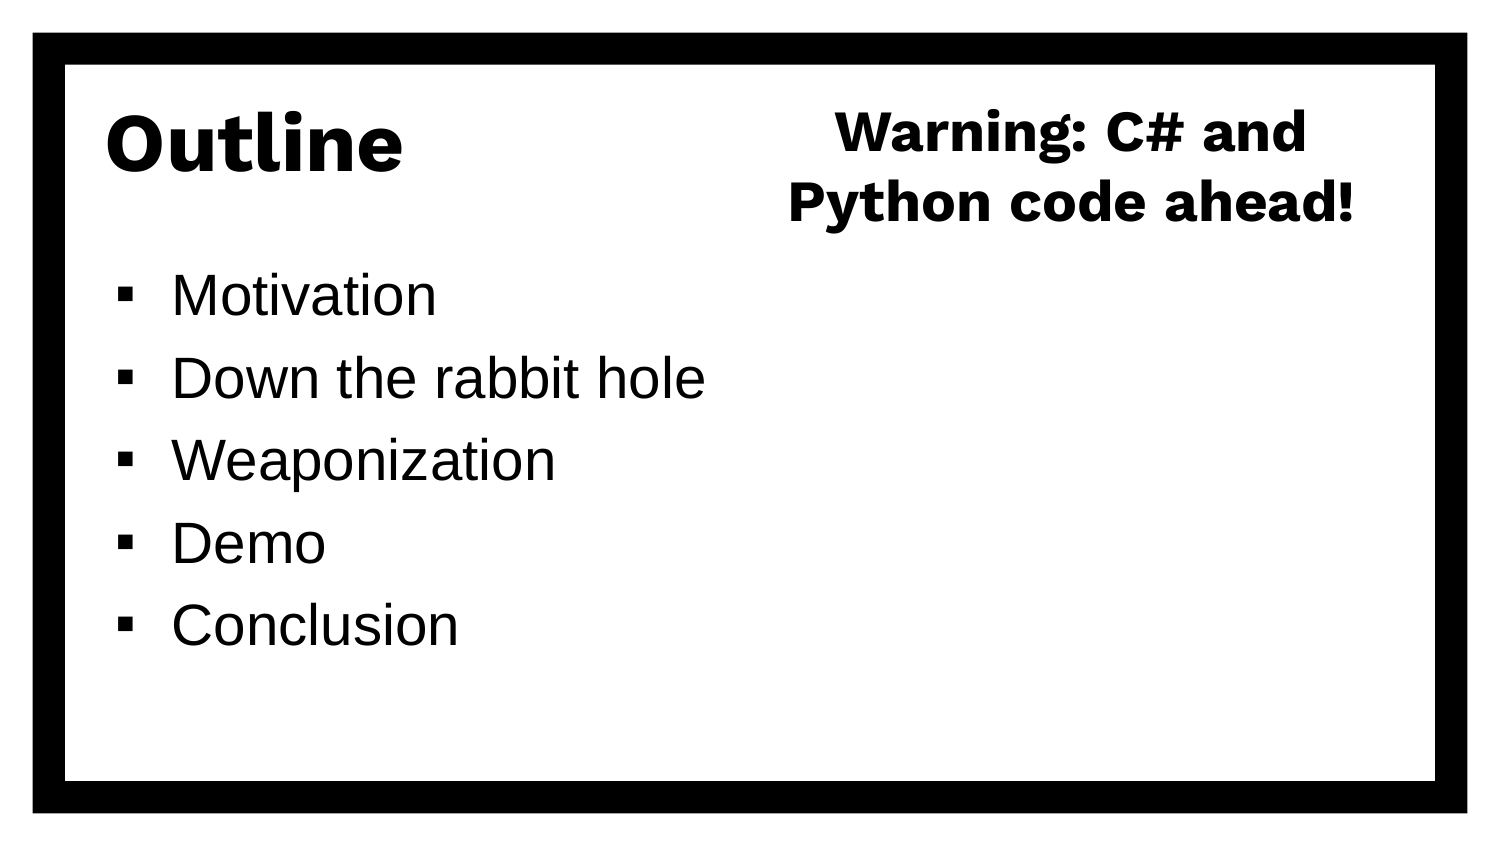

# Outline
Warning: C# and Python code ahead!
Motivation
Down the rabbit hole
Weaponization
Demo
Conclusion